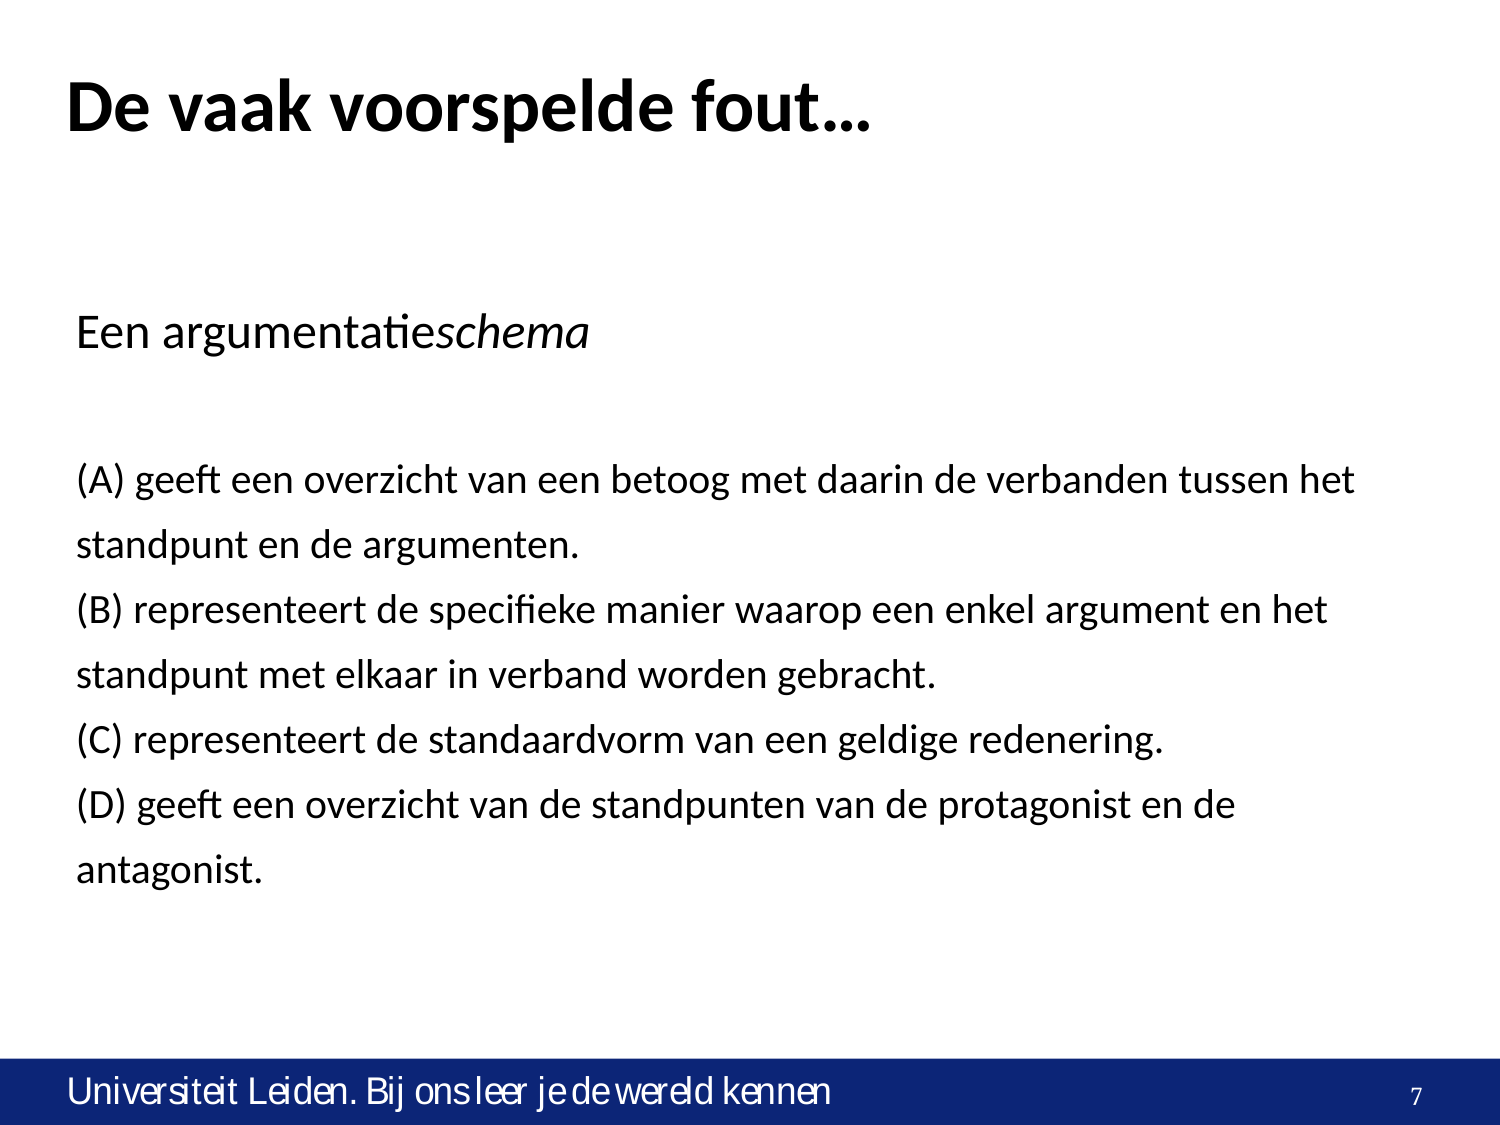

# De vaak voorspelde fout…
Een argumentatieschema

(A) geeft een overzicht van een betoog met daarin de verbanden tussen het standpunt en de argumenten.
(B) representeert de specifieke manier waarop een enkel argument en het standpunt met elkaar in verband worden gebracht.
(C) representeert de standaardvorm van een geldige redenering.
(D) geeft een overzicht van de standpunten van de protagonist en de antagonist.